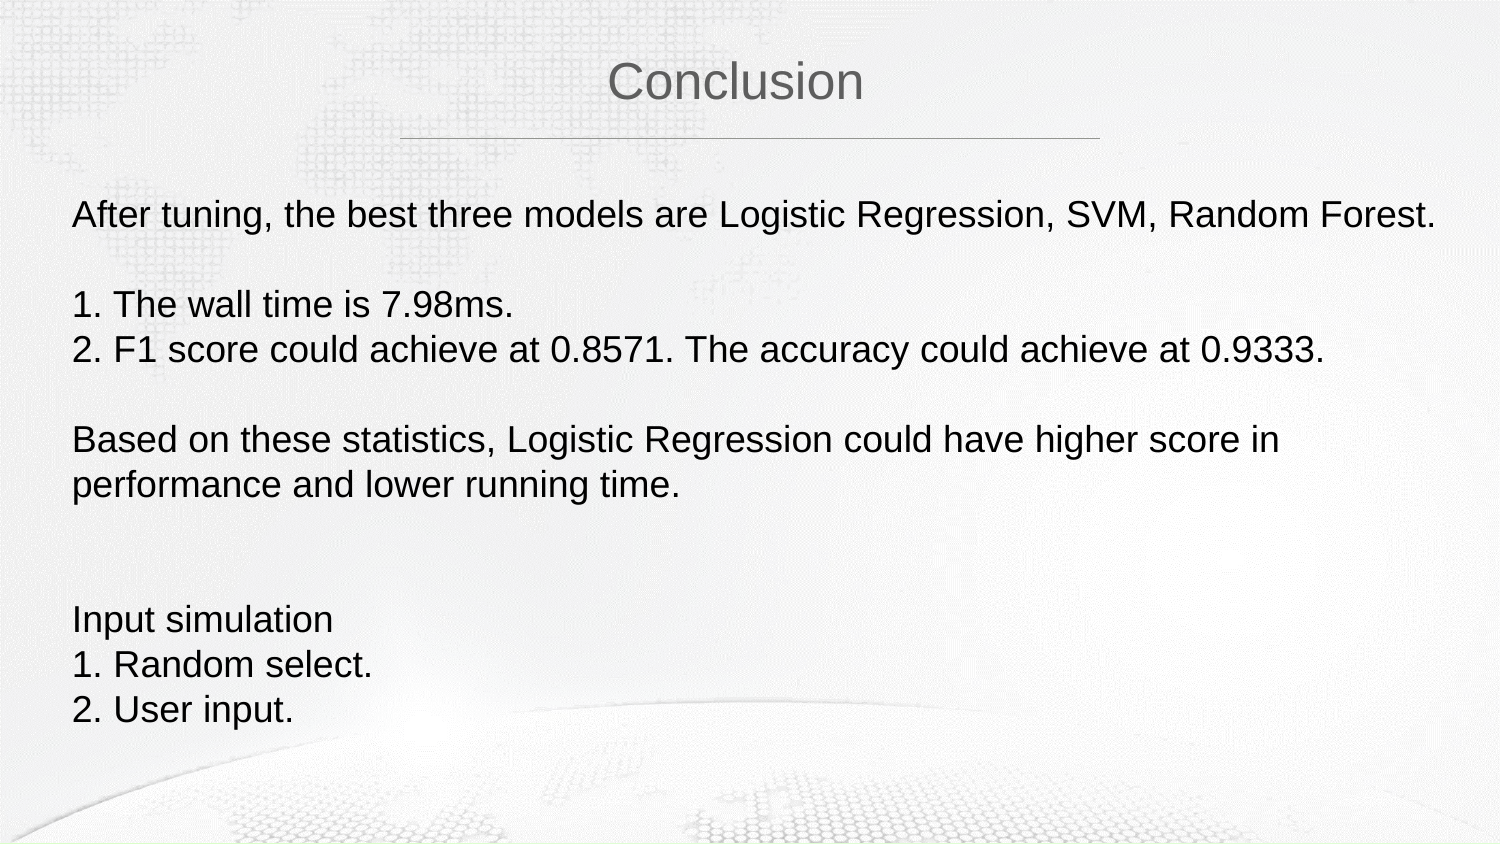

Conclusion
After tuning, the best three models are Logistic Regression, SVM, Random Forest.

1. The wall time is 7.98ms.
2. F1 score could achieve at 0.8571. The accuracy could achieve at 0.9333.

Based on these statistics, Logistic Regression could have higher score in performance and lower running time.

Input simulation
1. Random select.
2. User input.